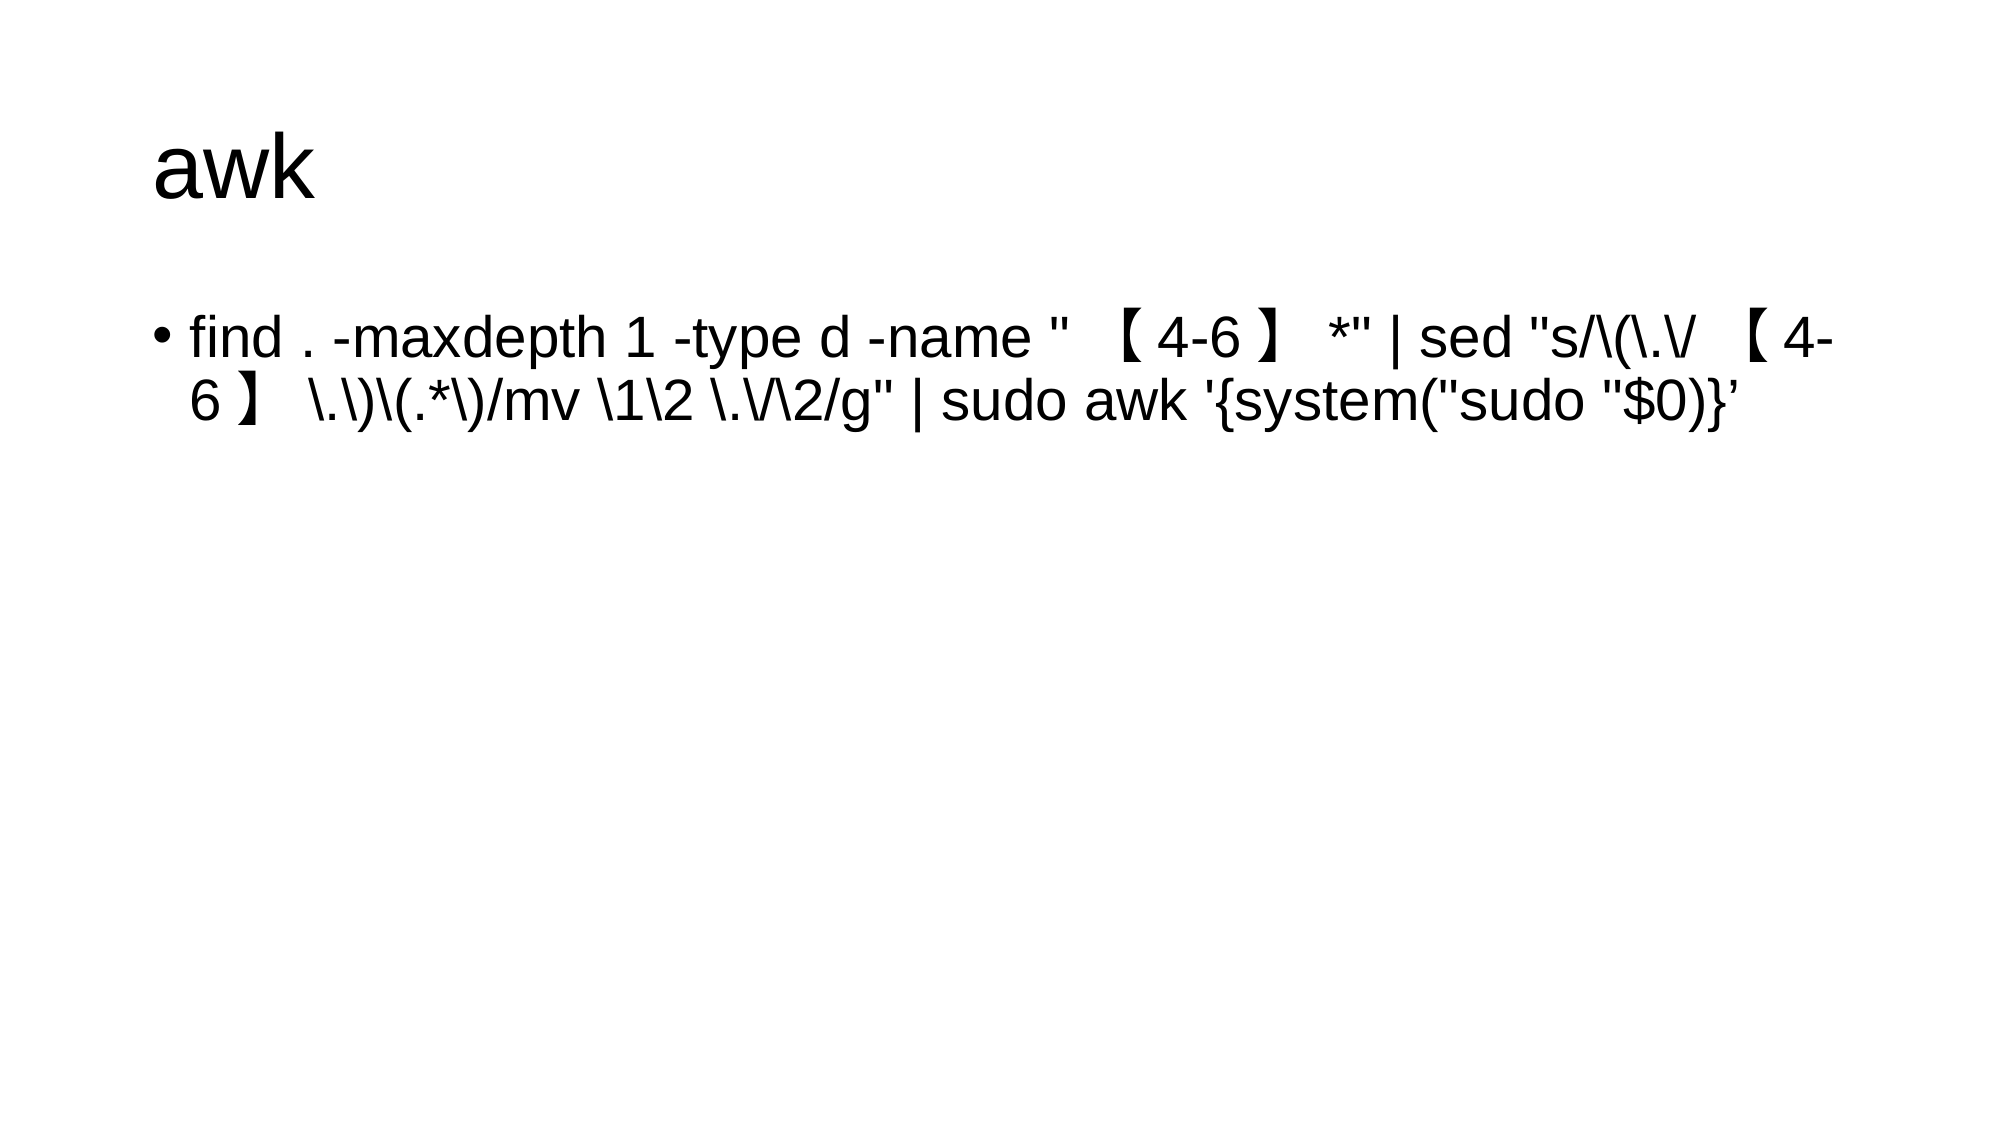

# awk
find . -maxdepth 1 -type d -name "【4-6】*" | sed "s/\(\.\/【4-6】\.\)\(.*\)/mv \1\2 \.\/\2/g" | sudo awk '{system("sudo "$0)}’